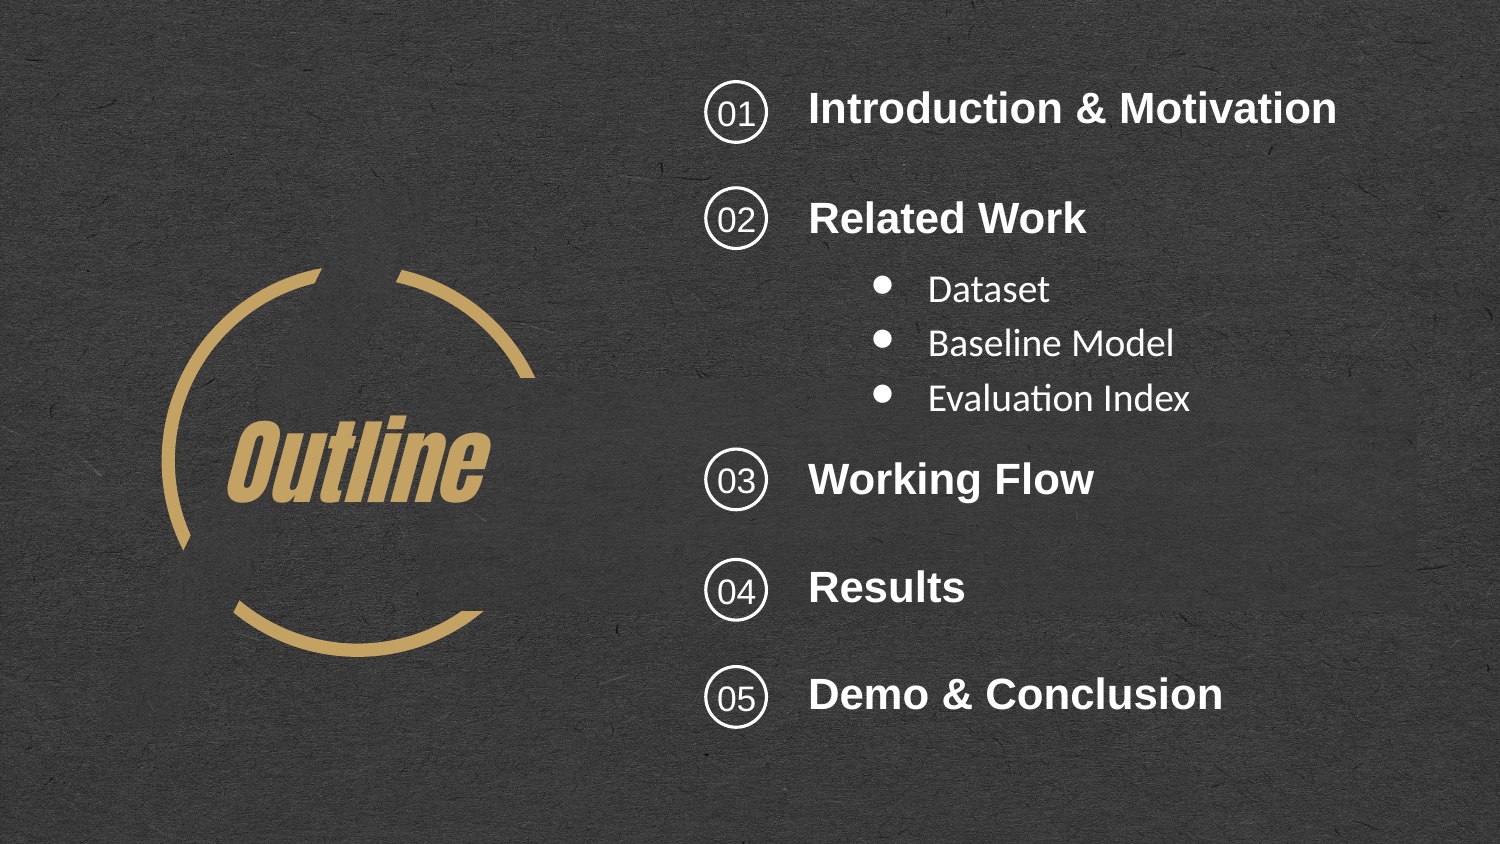

Introduction & Motivation
01

Related Work
02
Dataset
Baseline Model
Evaluation Index

Outline
Working Flow
03

Results

04

Demo & Conclusion
05